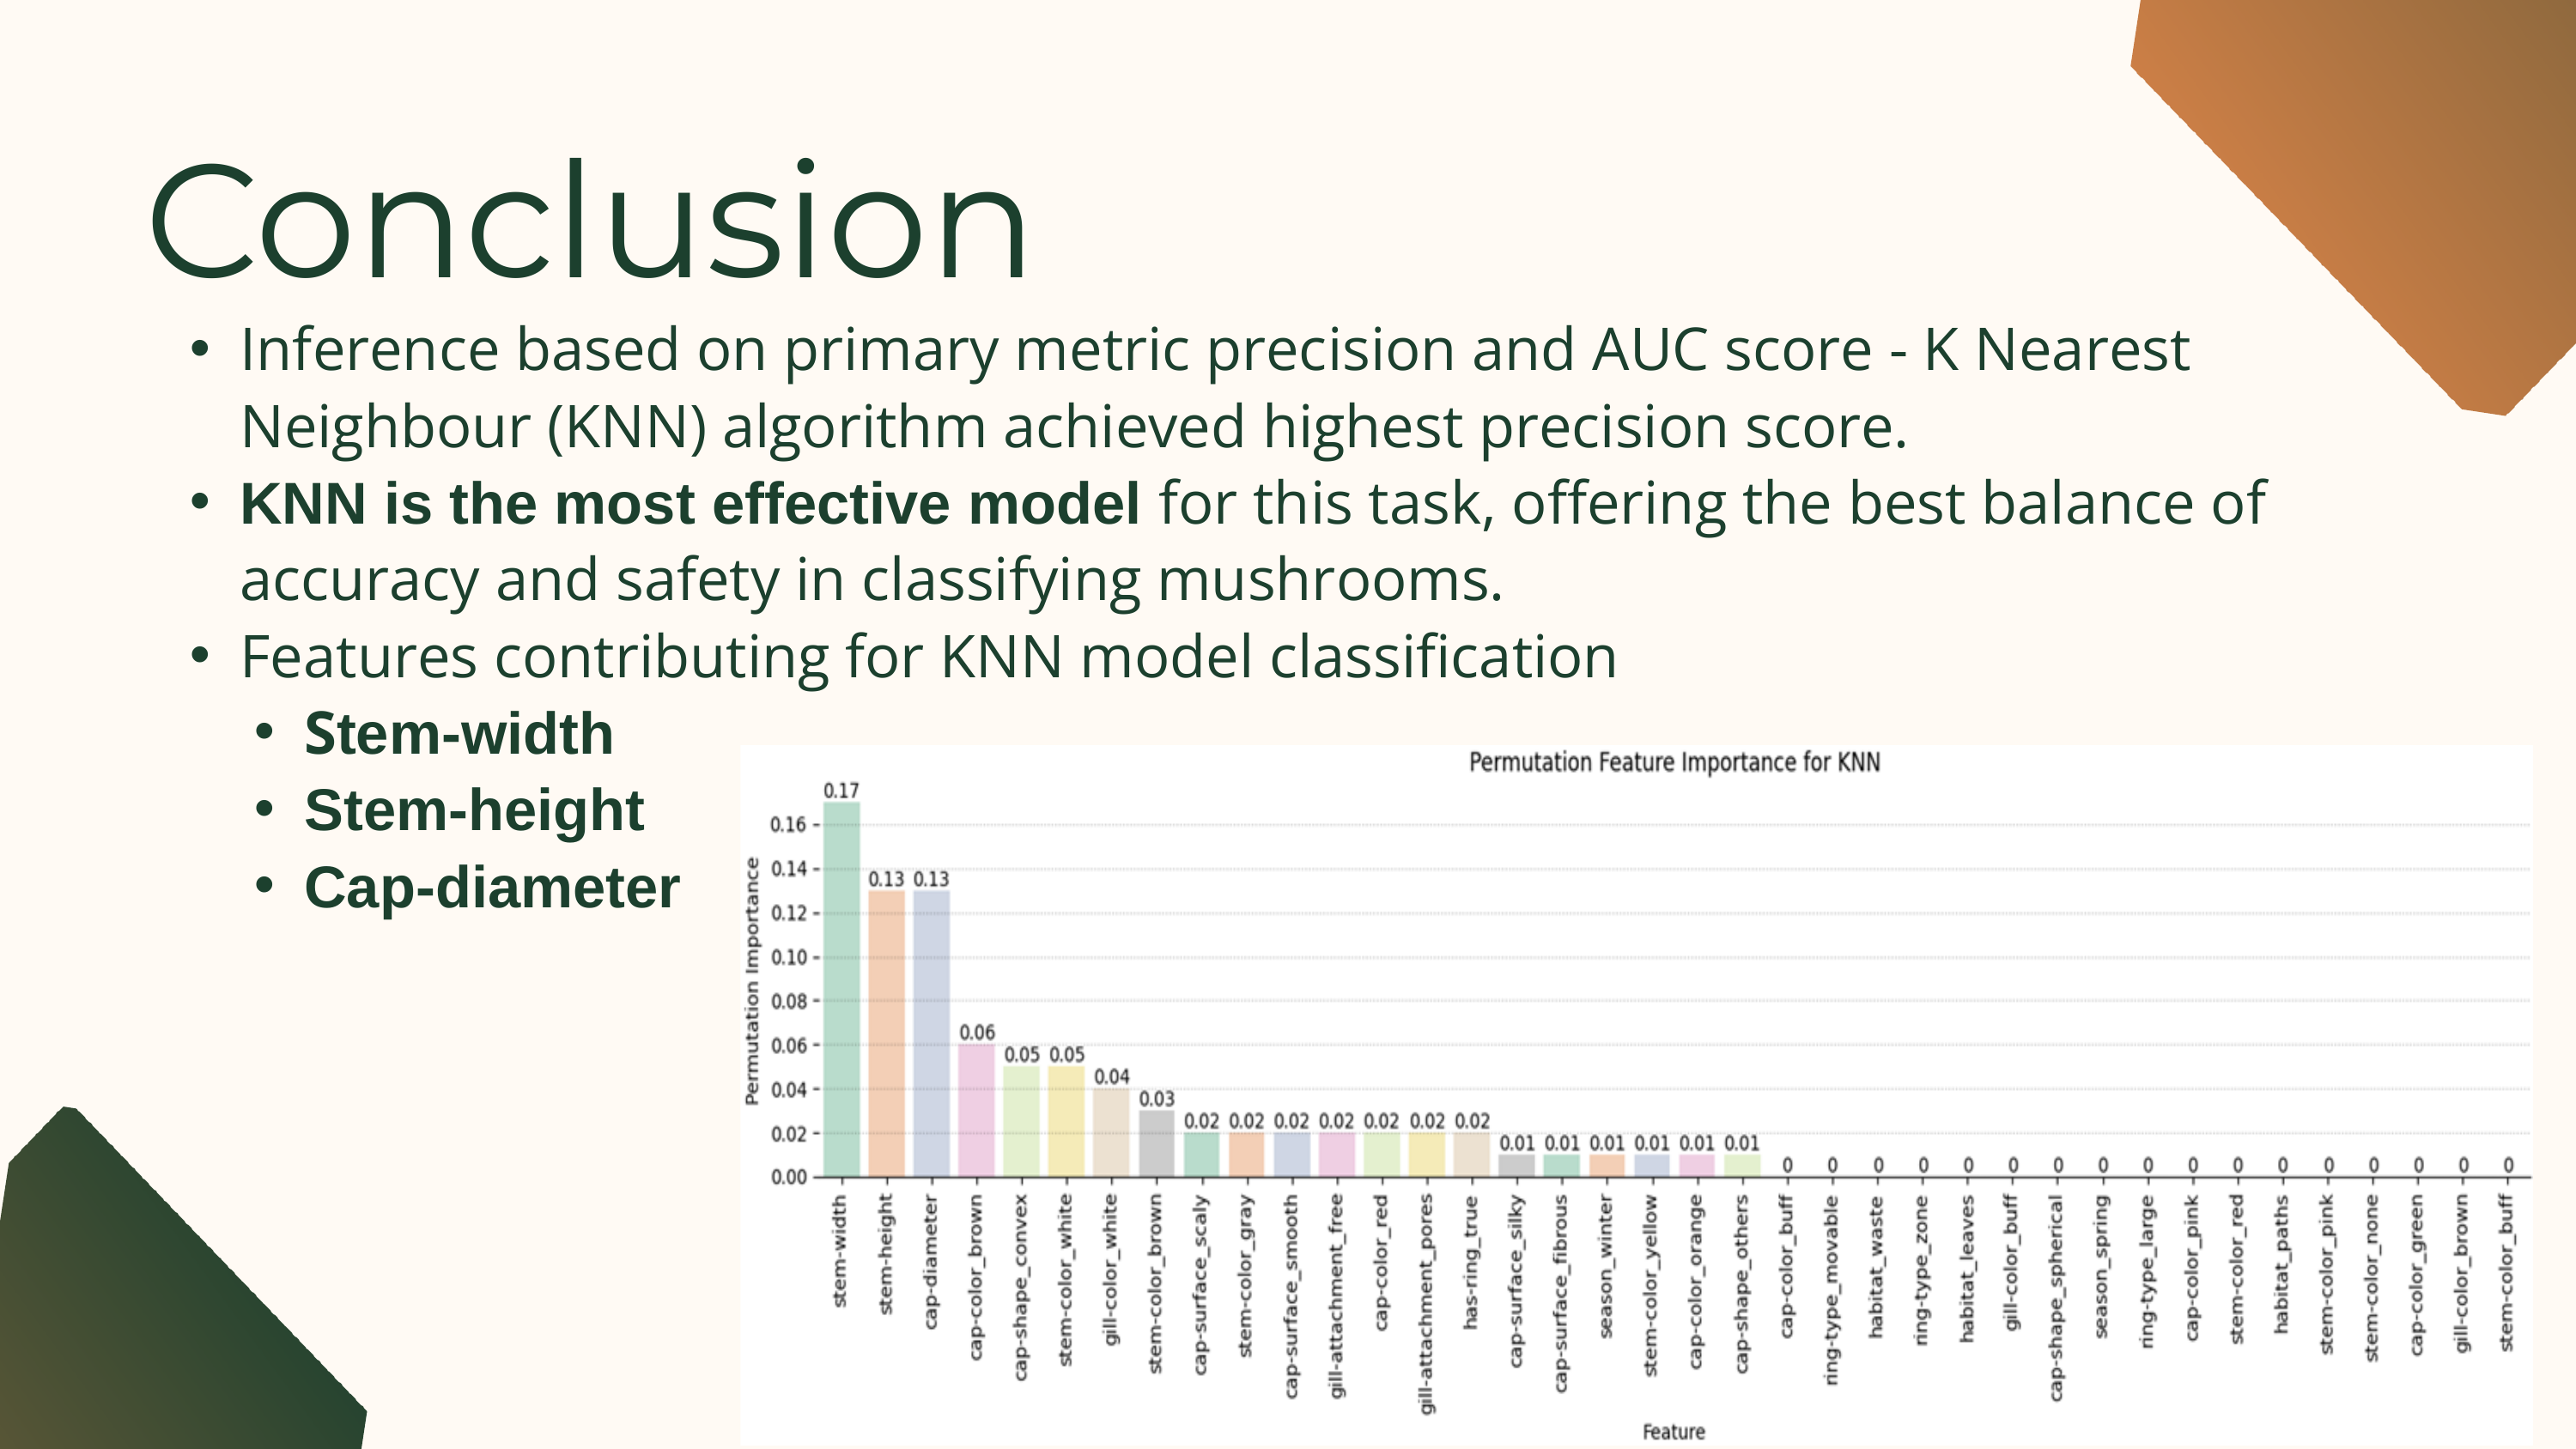

Conclusion
Inference based on primary metric precision and AUC score - K Nearest Neighbour (KNN) algorithm achieved highest precision score.
KNN is the most effective model for this task, offering the best balance of accuracy and safety in classifying mushrooms.
Features contributing for KNN model classification
Stem-width
Stem-height
Cap-diameter